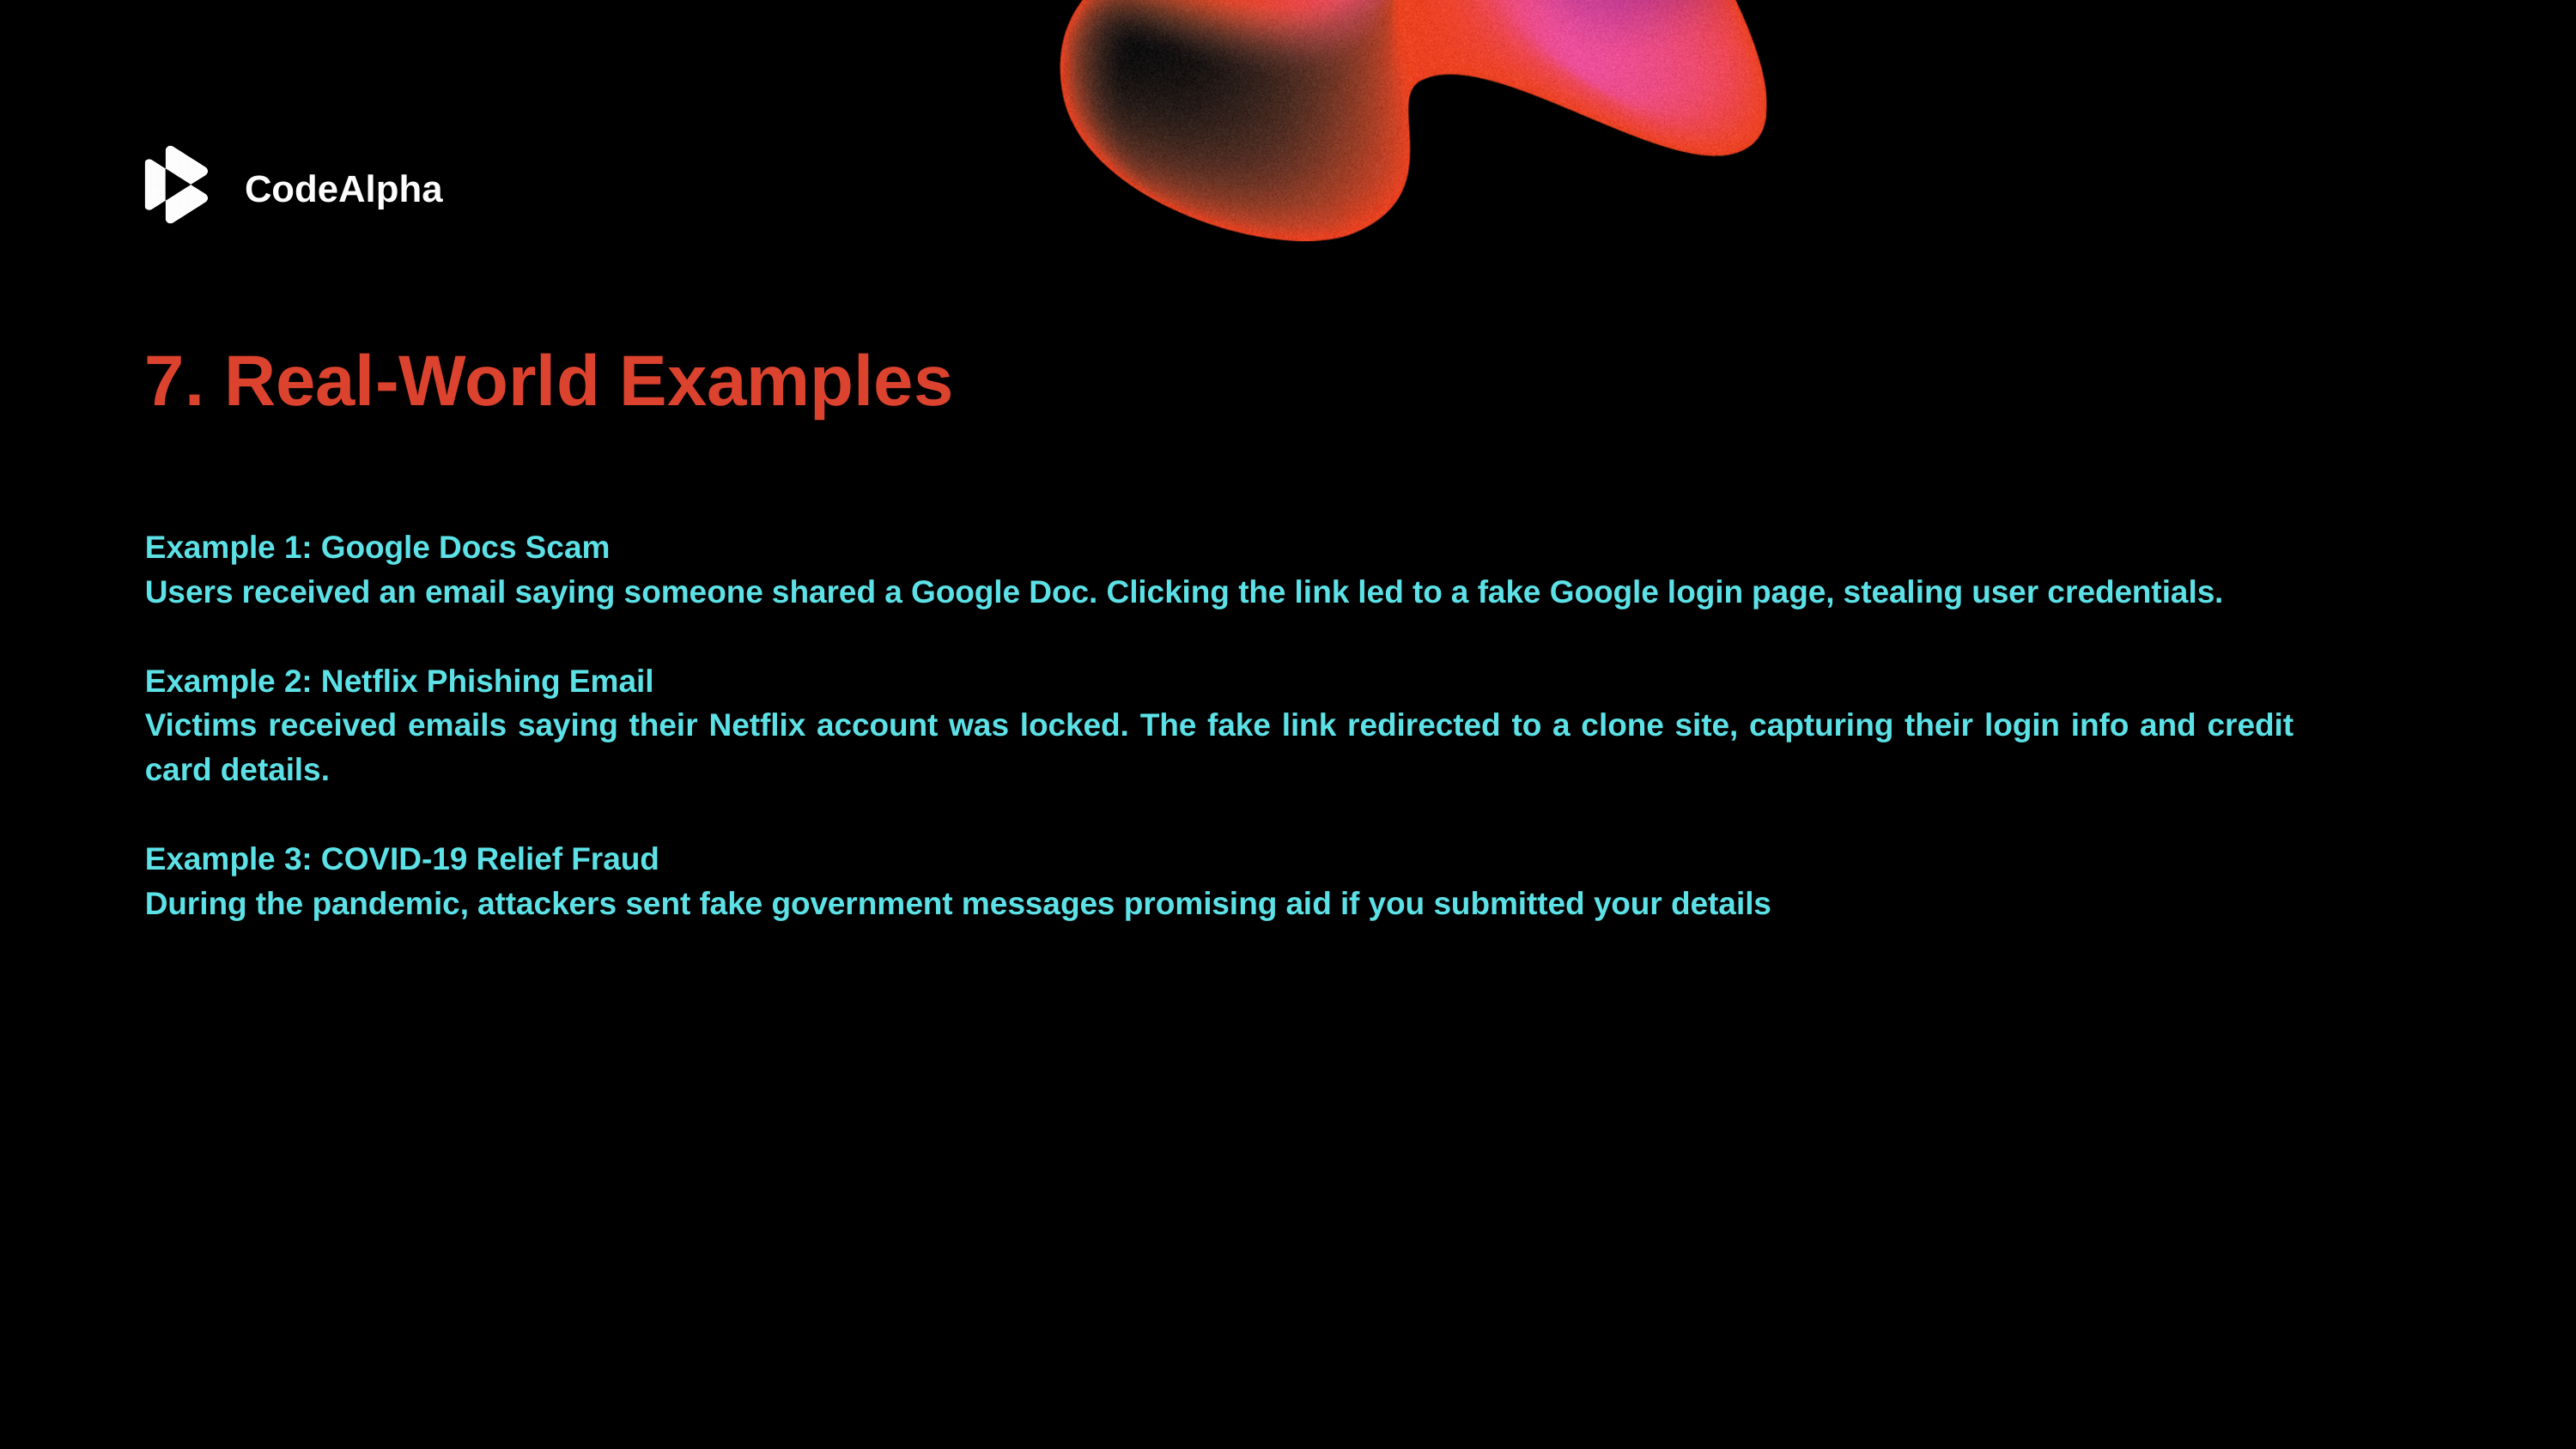

CodeAlpha
7. Real-World Examples
Example 1: Google Docs Scam
Users received an email saying someone shared a Google Doc. Clicking the link led to a fake Google login page, stealing user credentials.

Example 2: Netflix Phishing Email
Victims received emails saying their Netflix account was locked. The fake link redirected to a clone site, capturing their login info and credit card details.

Example 3: COVID-19 Relief Fraud
During the pandemic, attackers sent fake government messages promising aid if you submitted your details